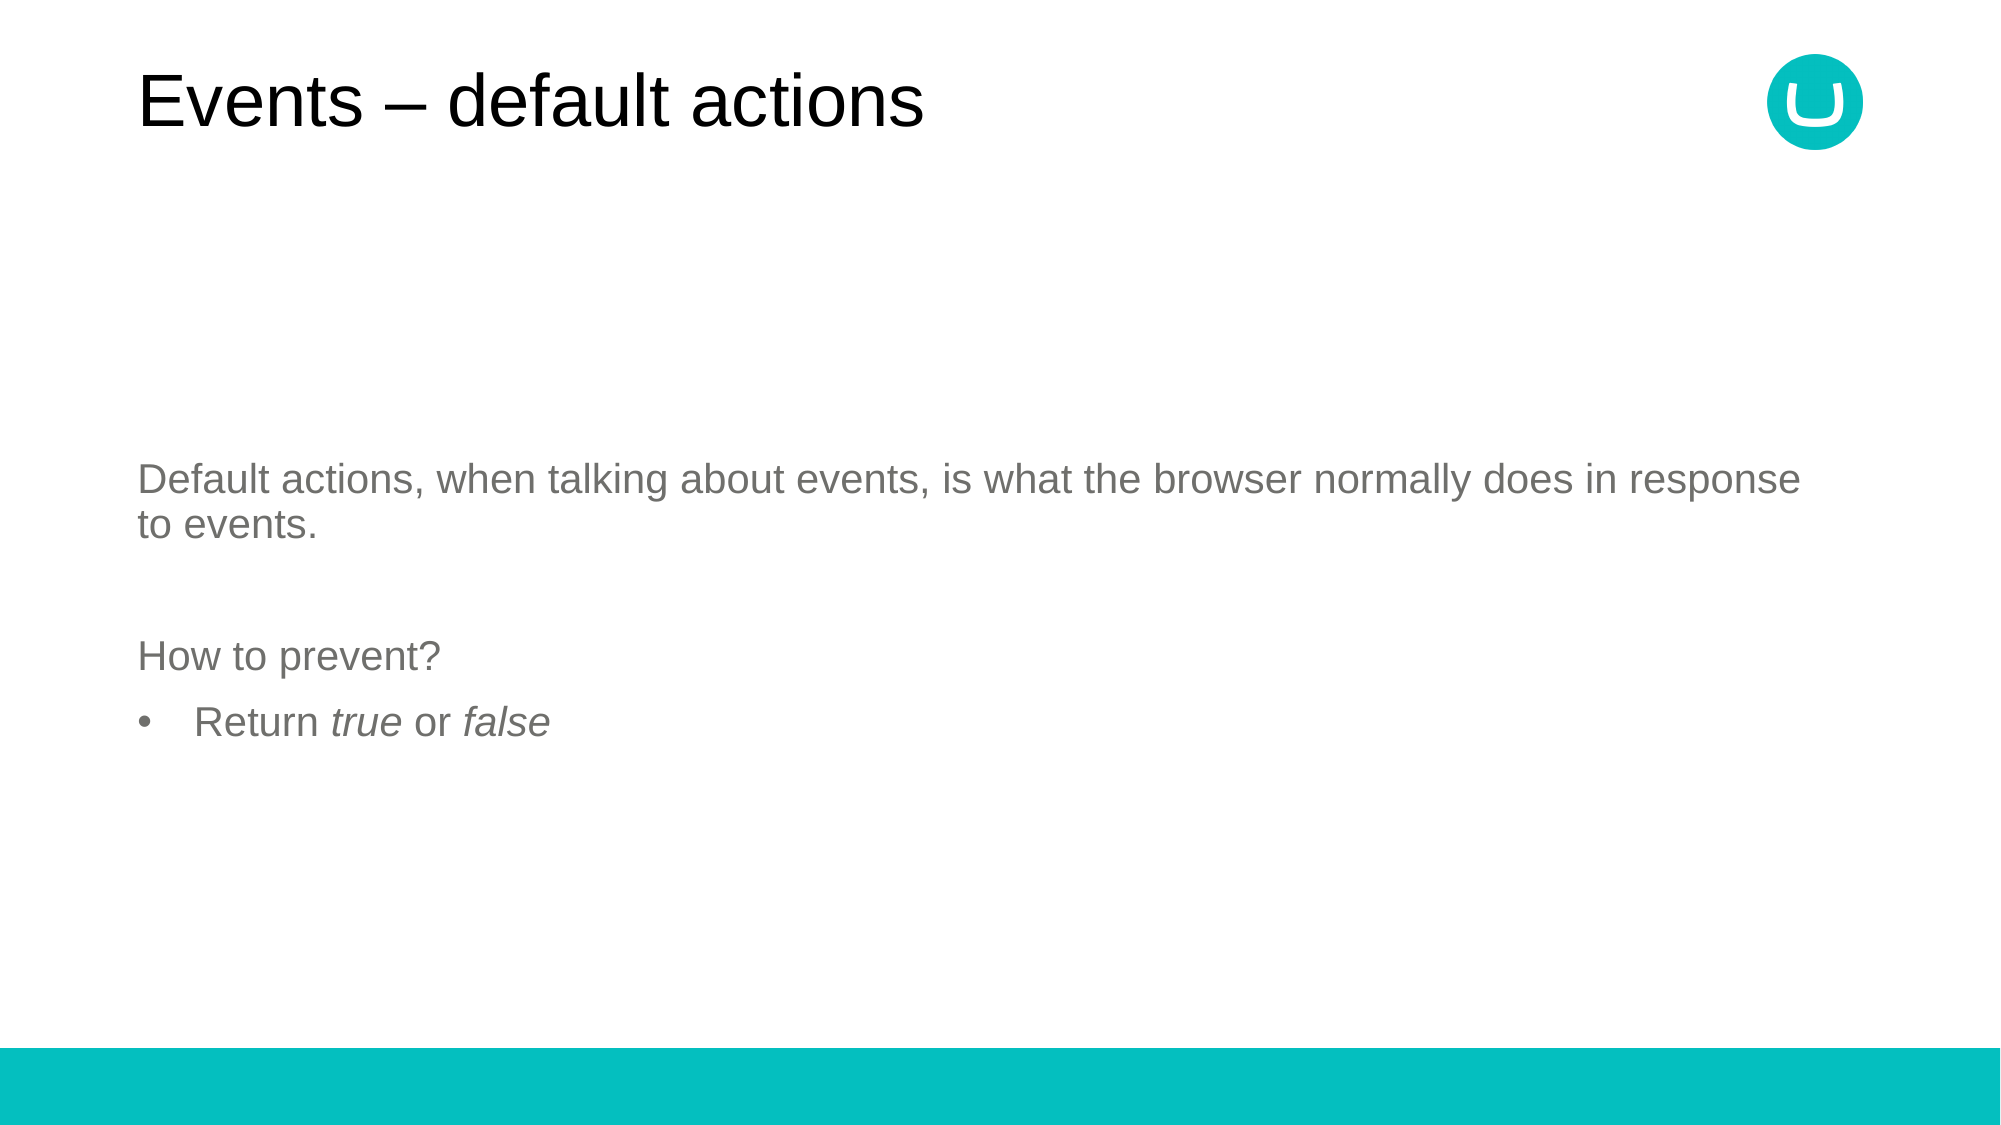

# Events – default actions
Default actions, when talking about events, is what the browser normally does in response to events.

How to prevent?
Return true or false